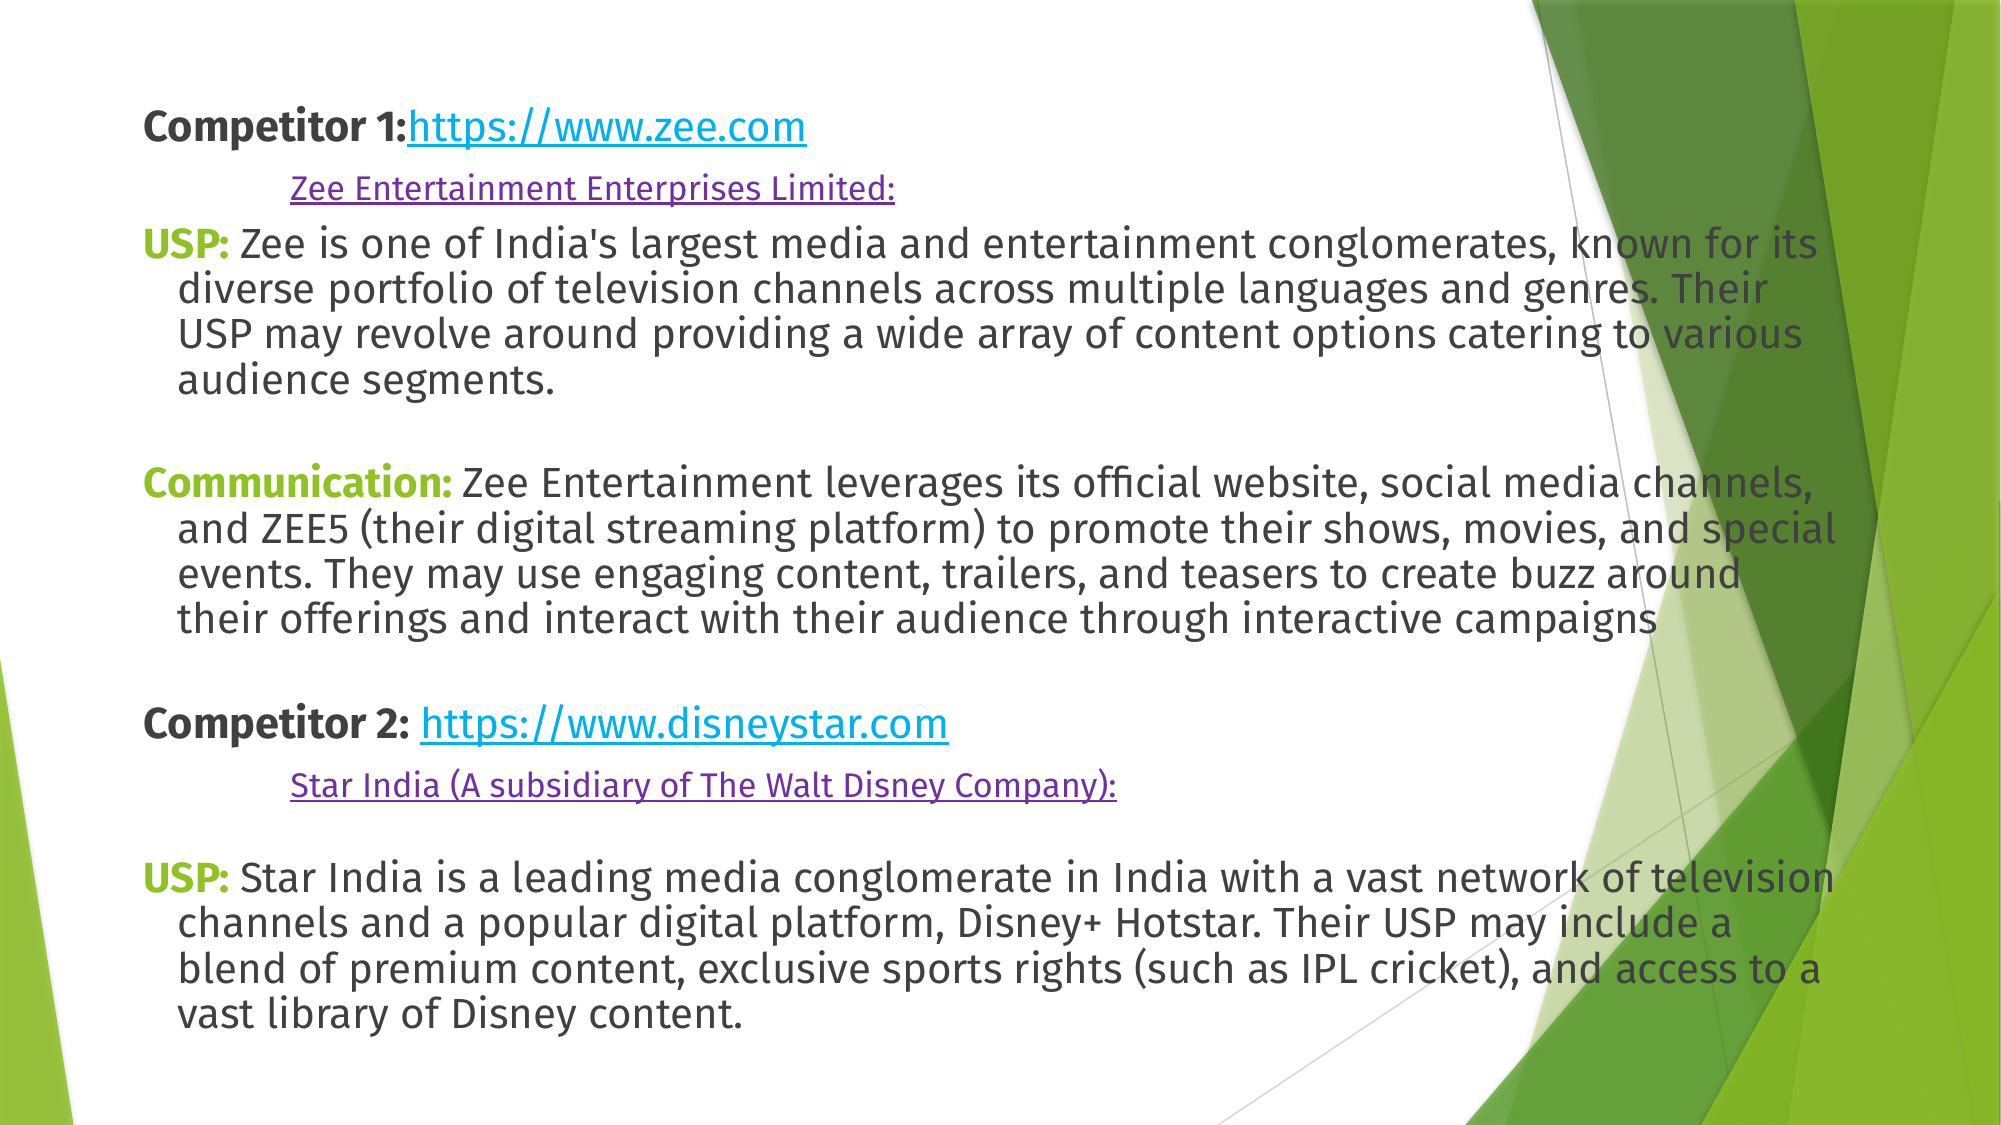

#
Competitor 1:https://www.zee.com
             Zee Entertainment Enterprises Limited:
USP: Zee is one of India's largest media and entertainment conglomerates, known for its diverse portfolio of television channels across multiple languages and genres. Their USP may revolve around providing a wide array of content options catering to various audience segments.
Communication: Zee Entertainment leverages its official website, social media channels, and ZEE5 (their digital streaming platform) to promote their shows, movies, and special events. They may use engaging content, trailers, and teasers to create buzz around their offerings and interact with their audience through interactive campaigns
Competitor 2: https://www.disneystar.com
             Star India (A subsidiary of The Walt Disney Company):
USP: Star India is a leading media conglomerate in India with a vast network of television channels and a popular digital platform, Disney+ Hotstar. Their USP may include a blend of premium content, exclusive sports rights (such as IPL cricket), and access to a vast library of Disney content.